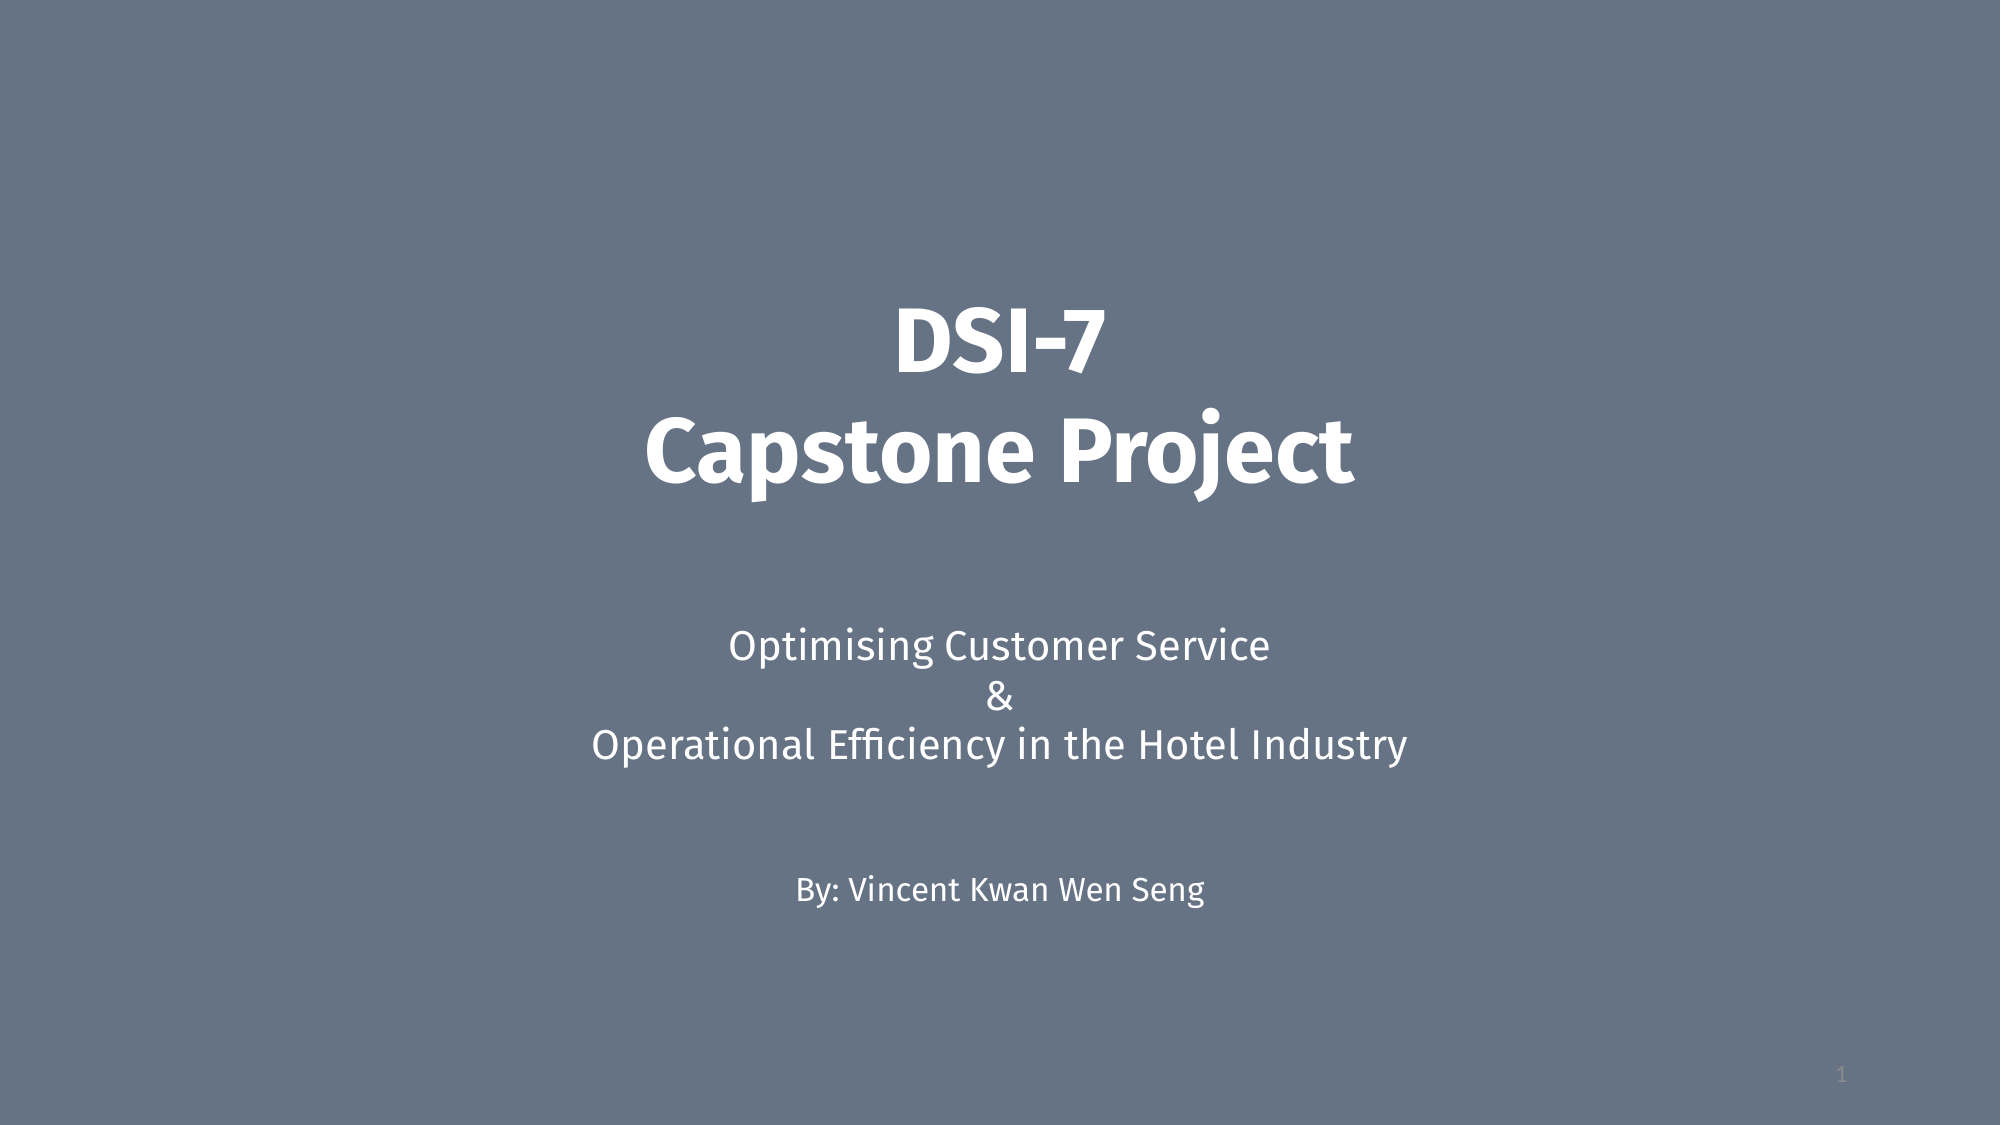

DSI-7
Capstone Project
Optimising Customer Service
&
Operational Efficiency in the Hotel Industry
By: Vincent Kwan Wen Seng
1